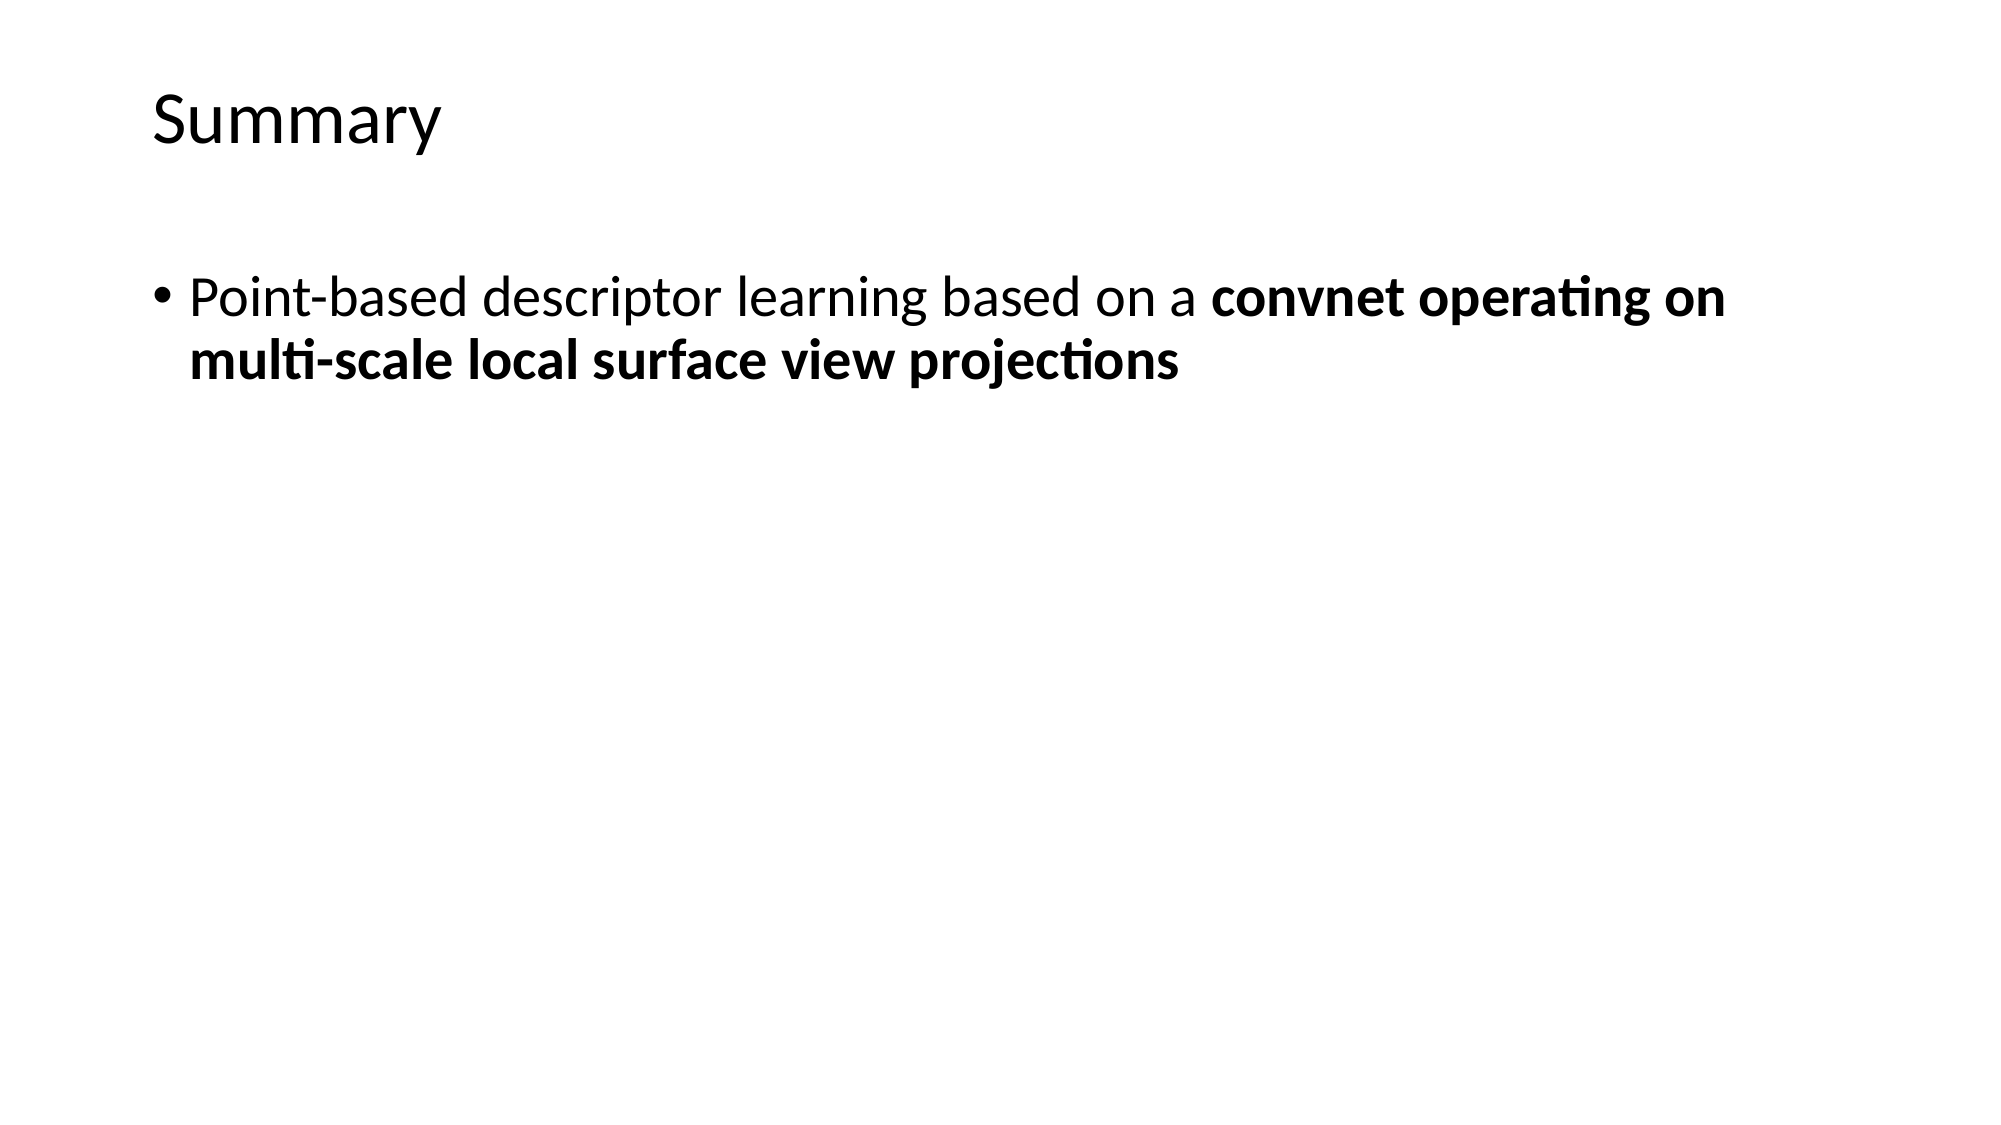

# Summary
Point-based descriptor learning based on a convnet operating on
multi-scale local surface view projections